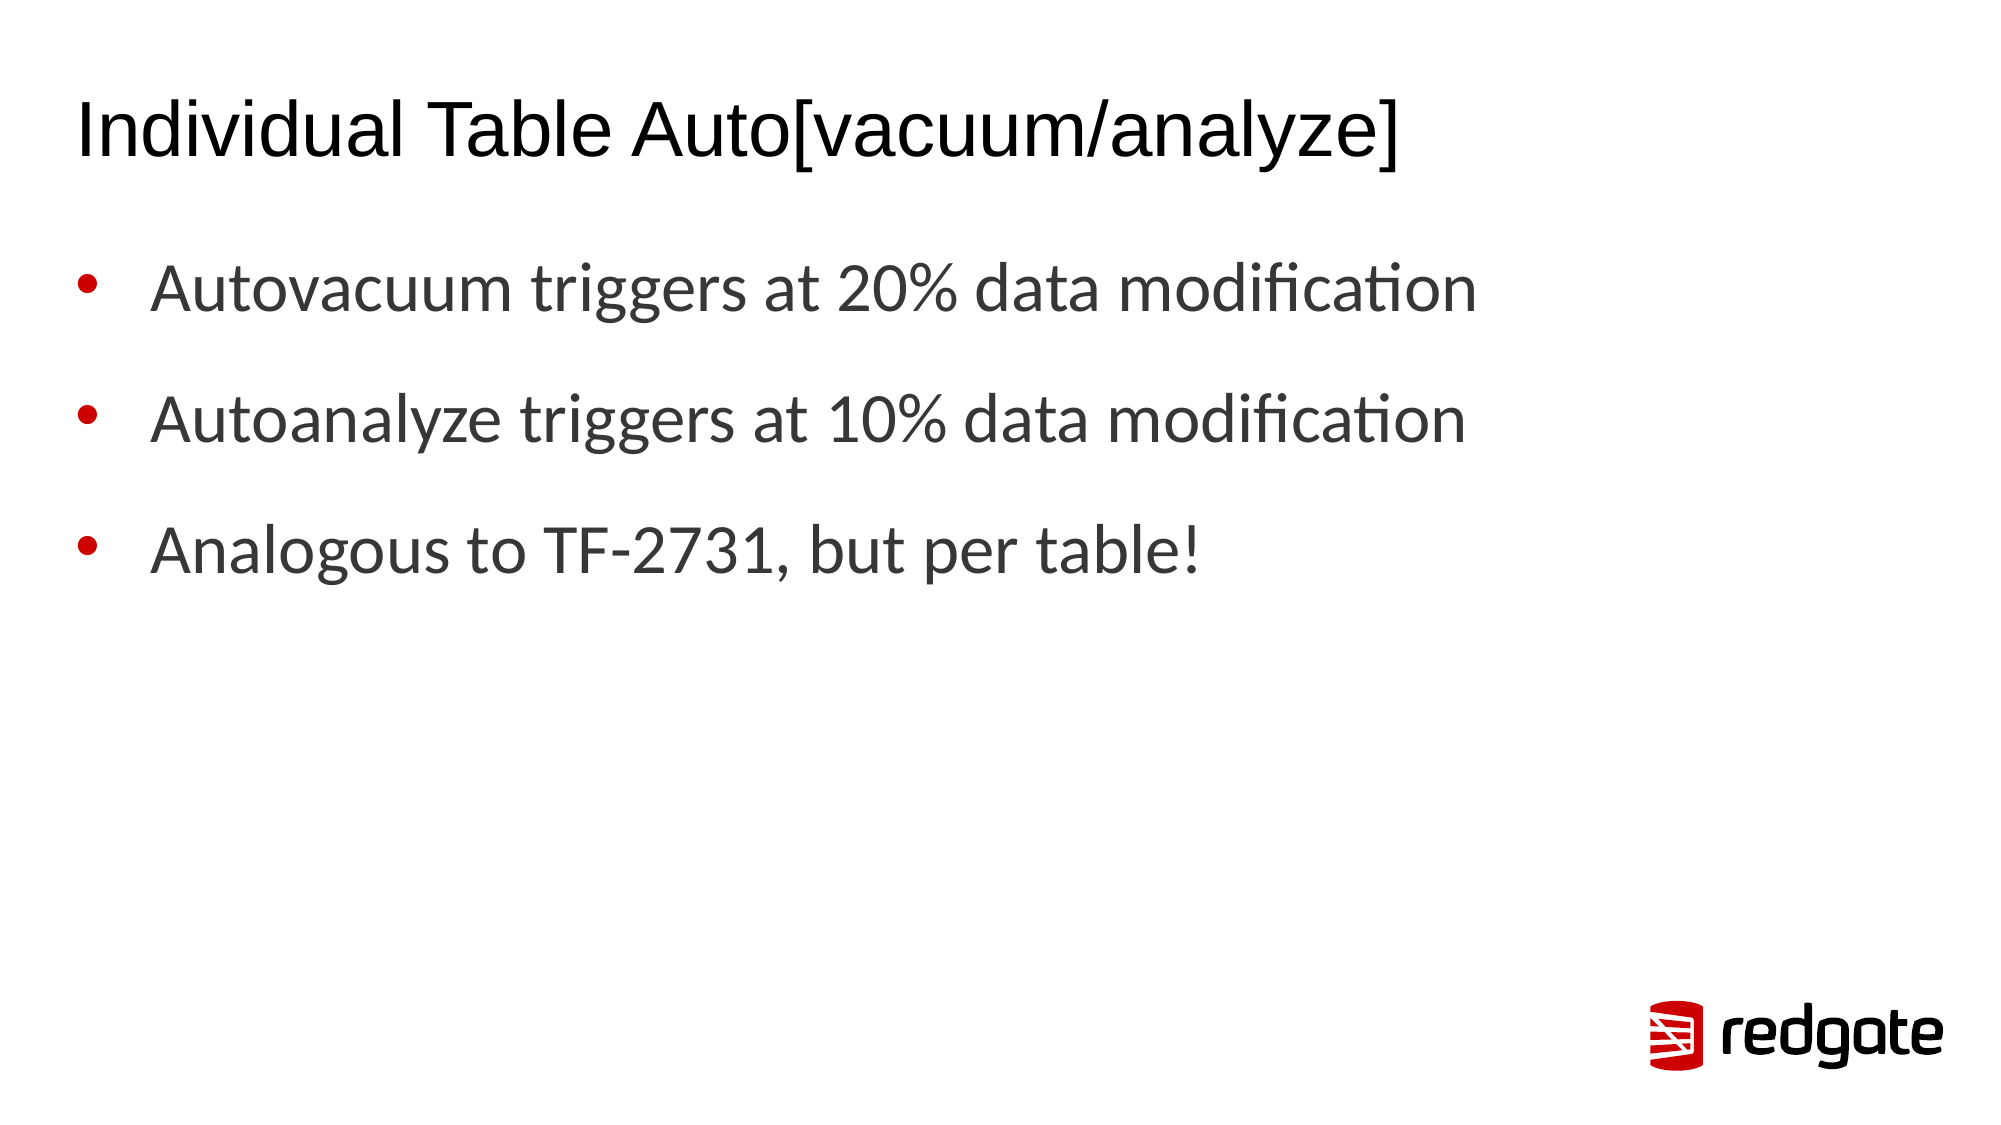

# Individual Table Auto[vacuum/analyze]
Autovacuum triggers at 20% data modification
Autoanalyze triggers at 10% data modification
Analogous to TF-2731, but per table!